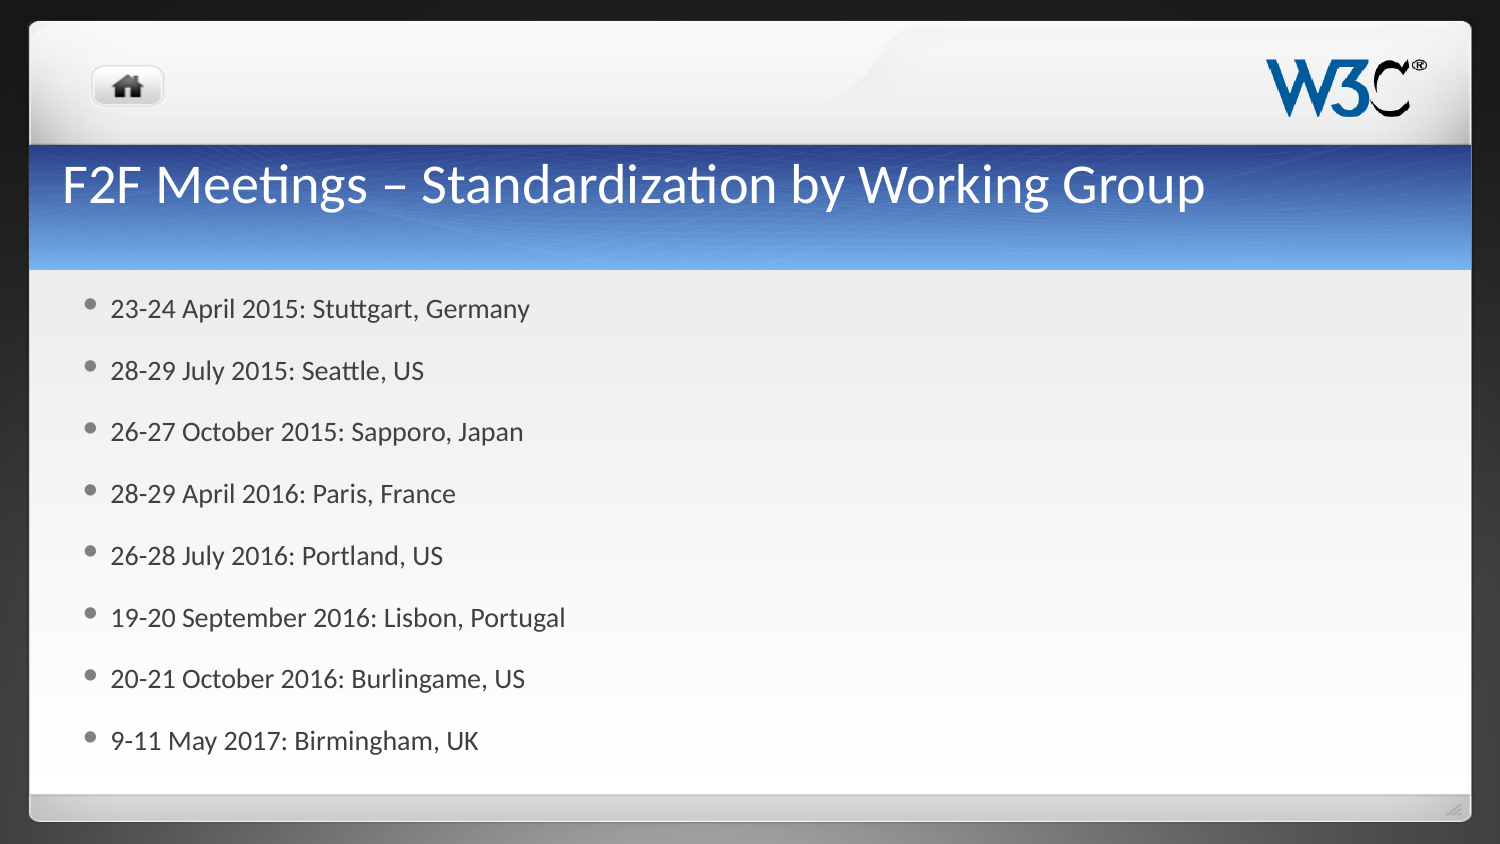

# F2F Meetings – Standardization by Working Group
23-24 April 2015: Stuttgart, Germany
28-29 July 2015: Seattle, US
26-27 October 2015: Sapporo, Japan
28-29 April 2016: Paris, France
26-28 July 2016: Portland, US
19-20 September 2016: Lisbon, Portugal
20-21 October 2016: Burlingame, US
9-11 May 2017: Birmingham, UK